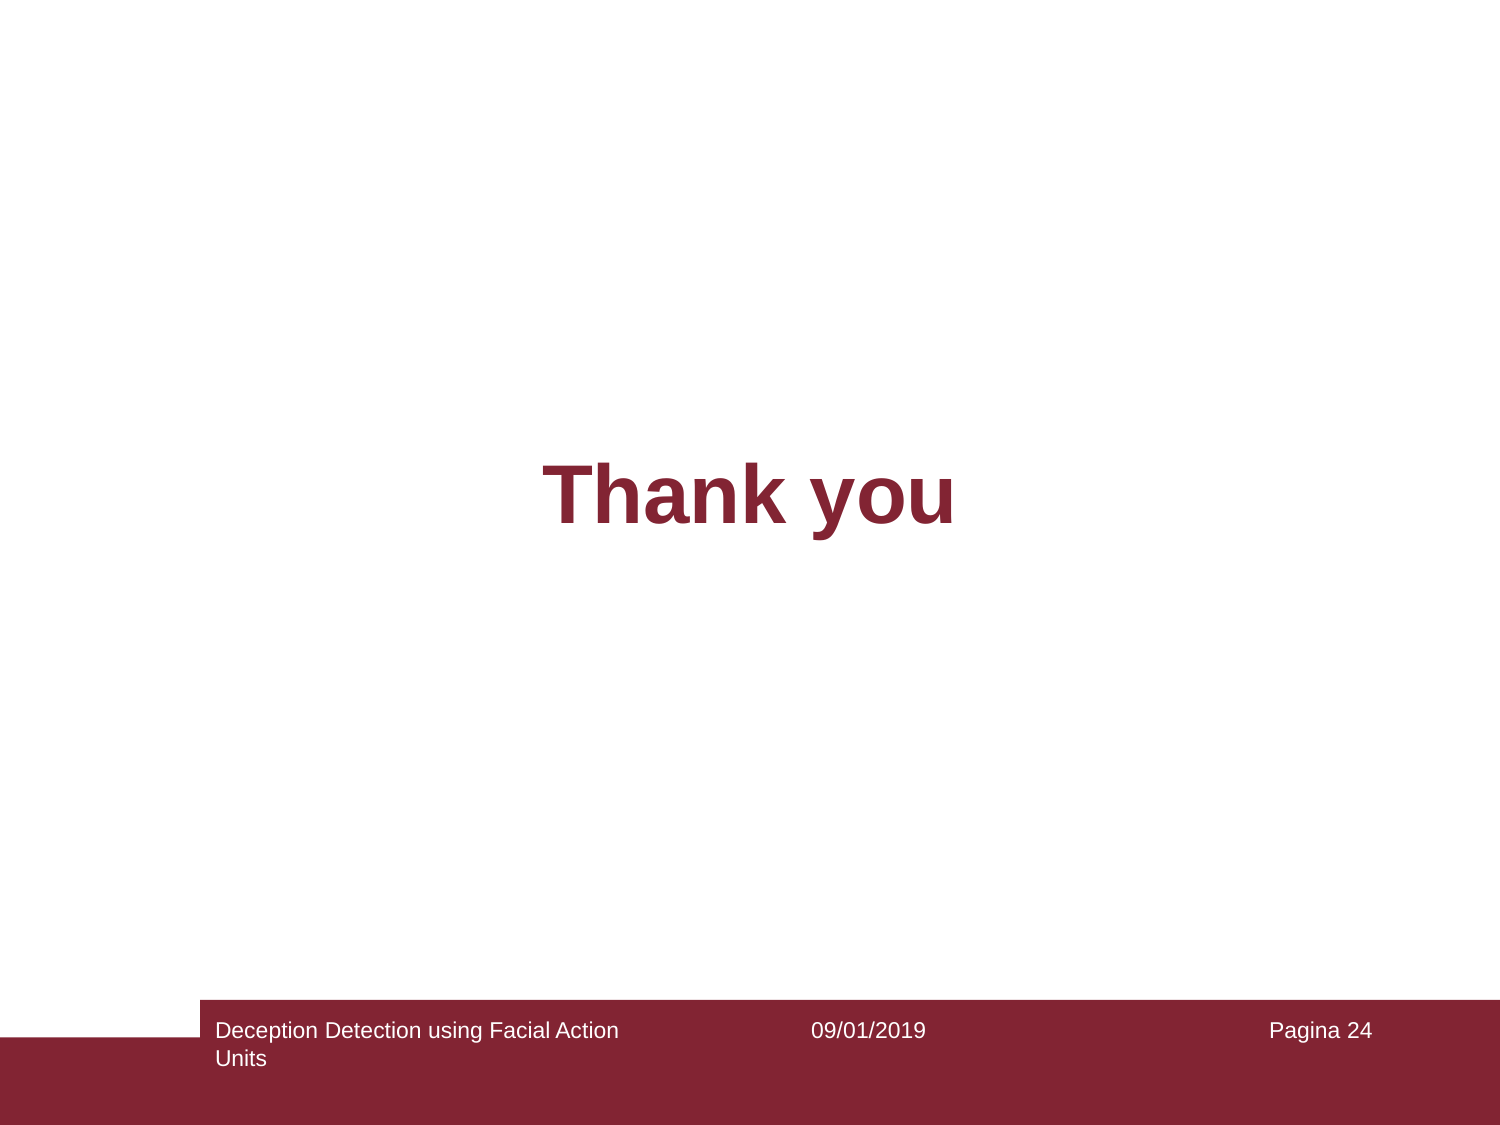

Thank you
Deception Detection using Facial Action Units
09/01/2019
Pagina 24